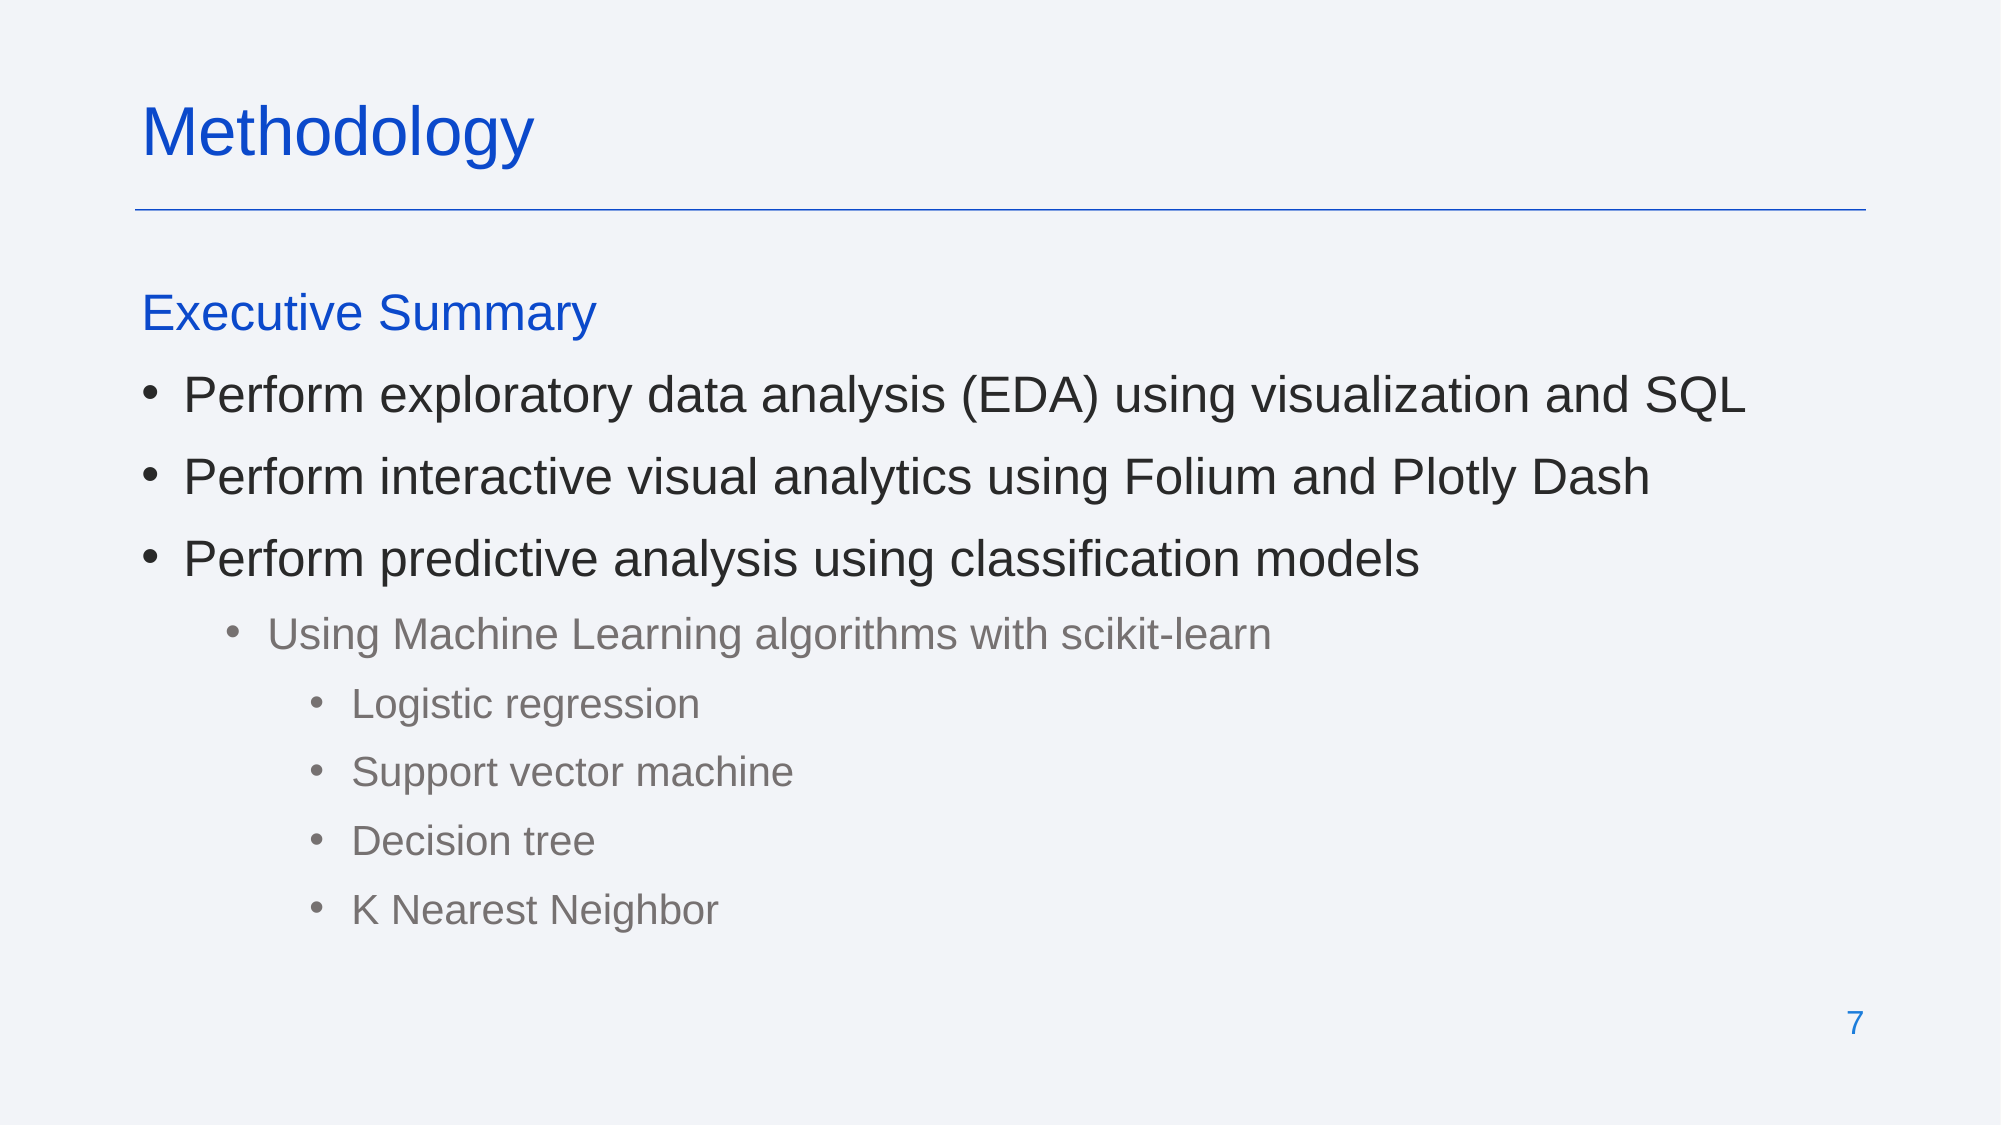

Methodology
Executive Summary
Perform exploratory data analysis (EDA) using visualization and SQL
Perform interactive visual analytics using Folium and Plotly Dash
Perform predictive analysis using classification models
Using Machine Learning algorithms with scikit-learn
Logistic regression
Support vector machine
Decision tree
K Nearest Neighbor

7